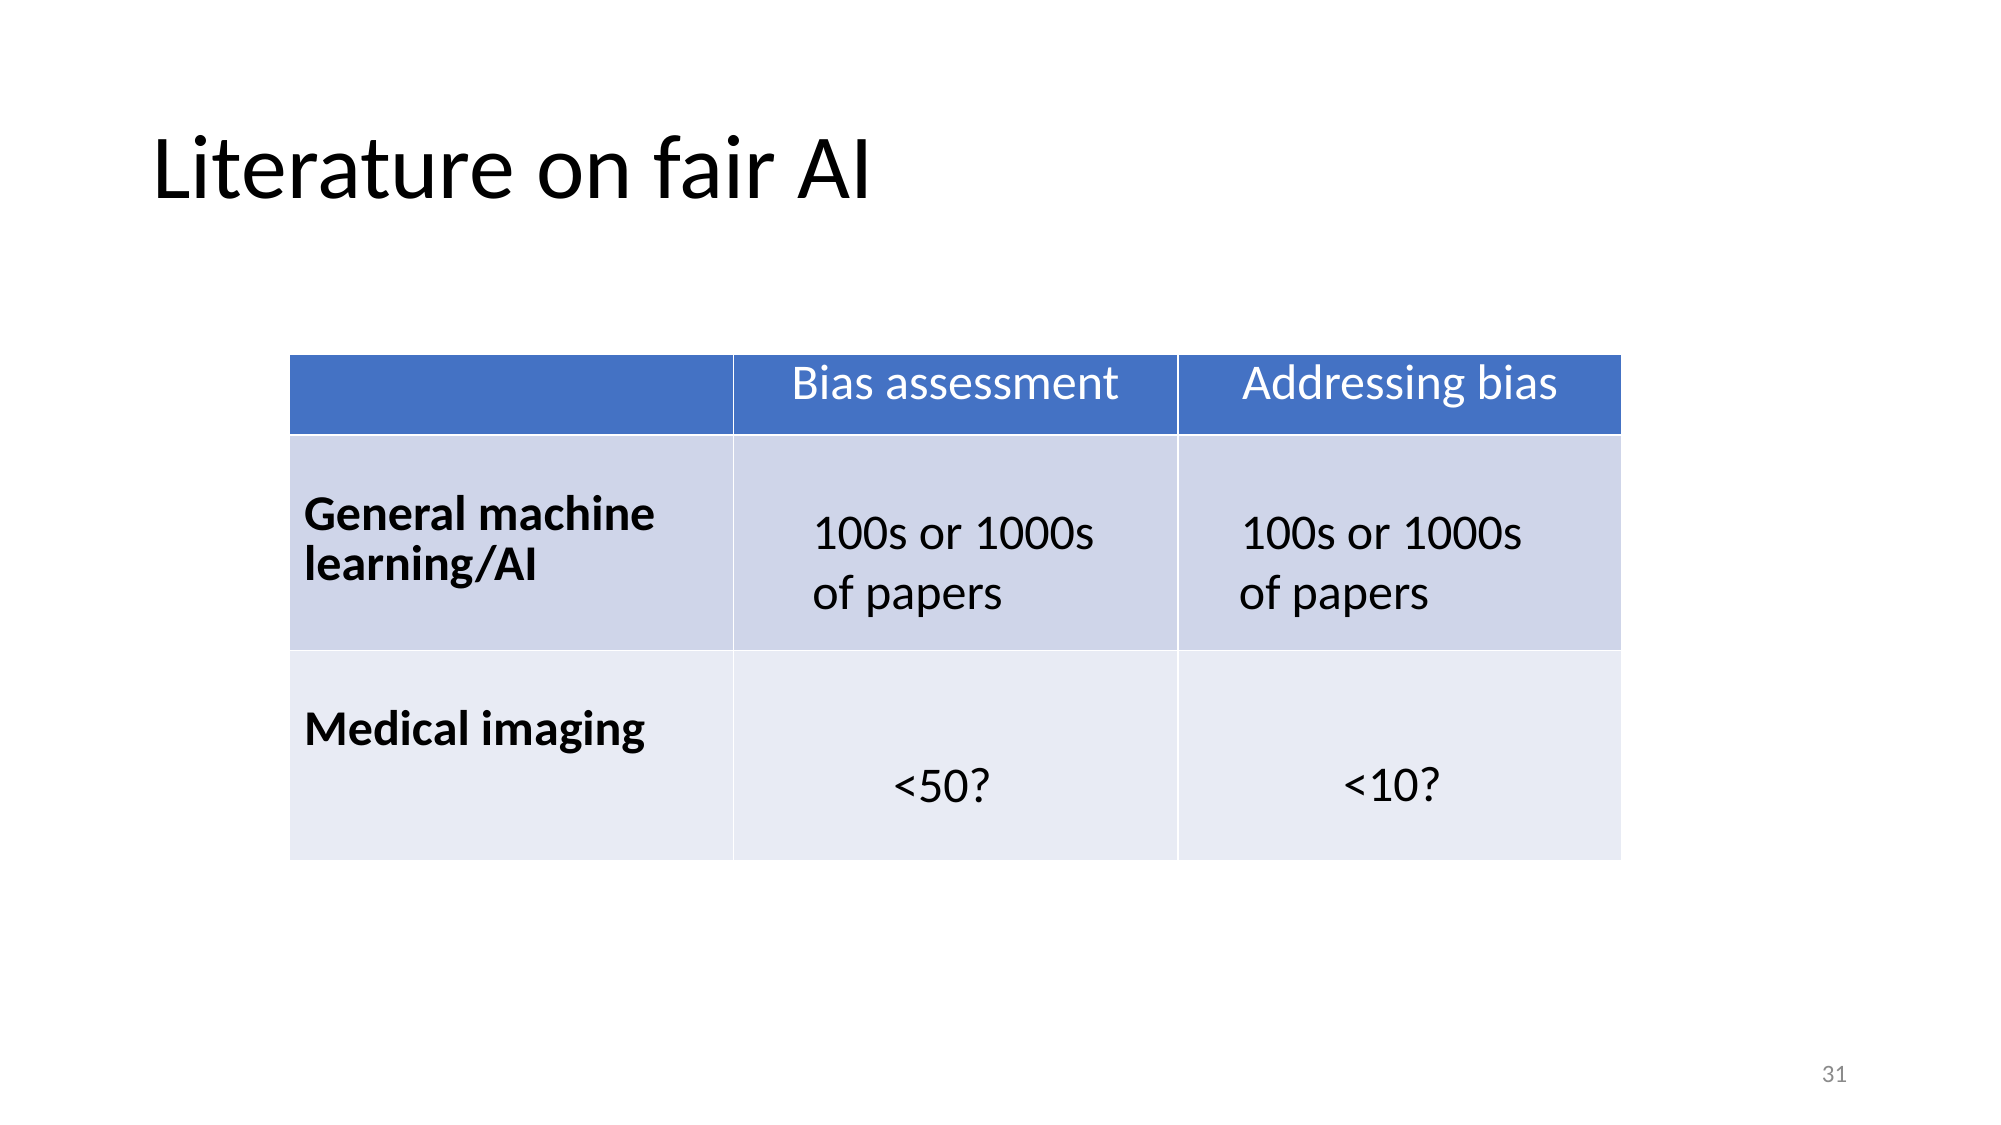

# Literature on fair AI
|  | Bias assessment | Addressing bias |
| --- | --- | --- |
| General machine learning/AI |  |  |
| Medical imaging |  |  |
 100s or 1000s             100s or 1000s
 of papers                     of papers
 <10?
 <50?
31